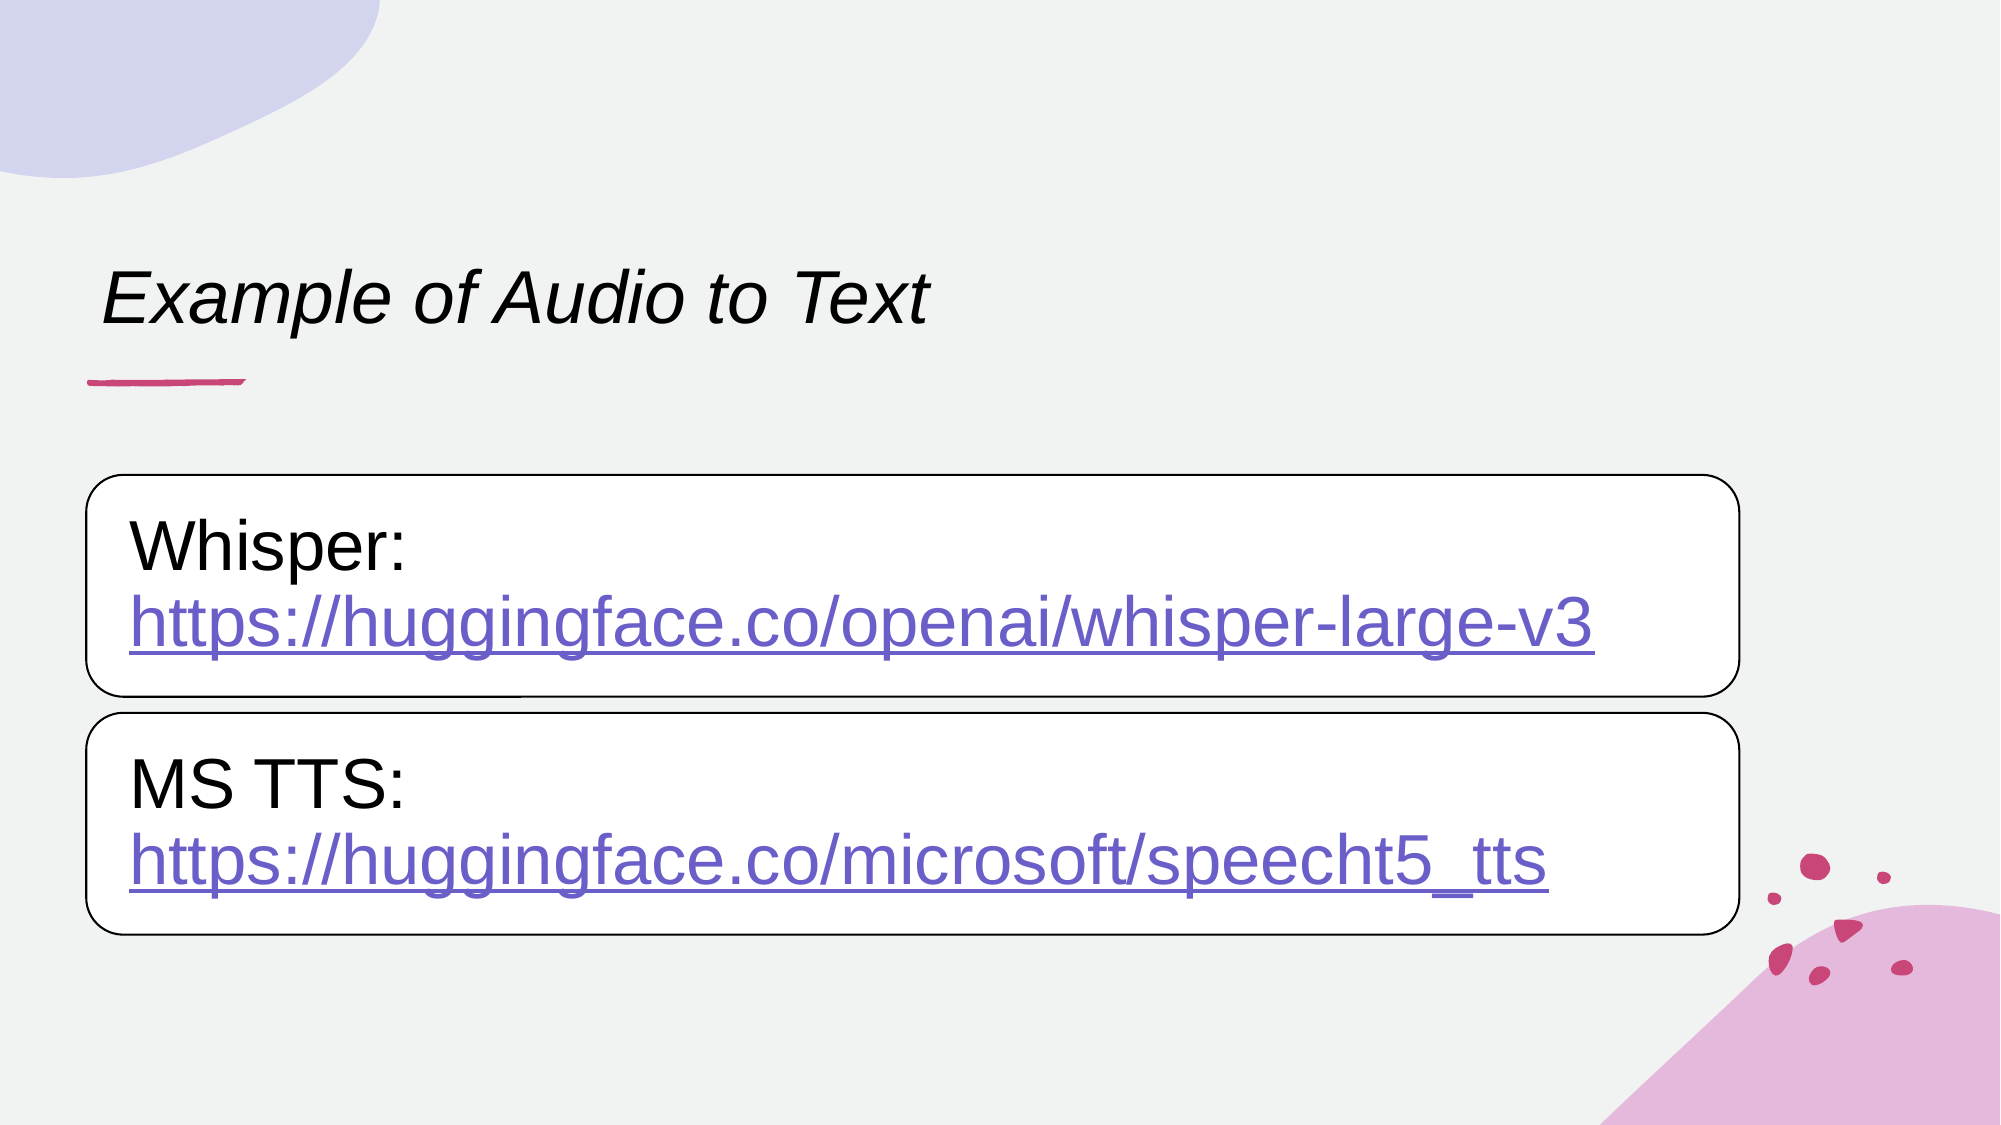

# Example of Audio to Text
Whisper: https://huggingface.co/openai/whisper-large-v3
MS TTS: https://huggingface.co/microsoft/speecht5_tts